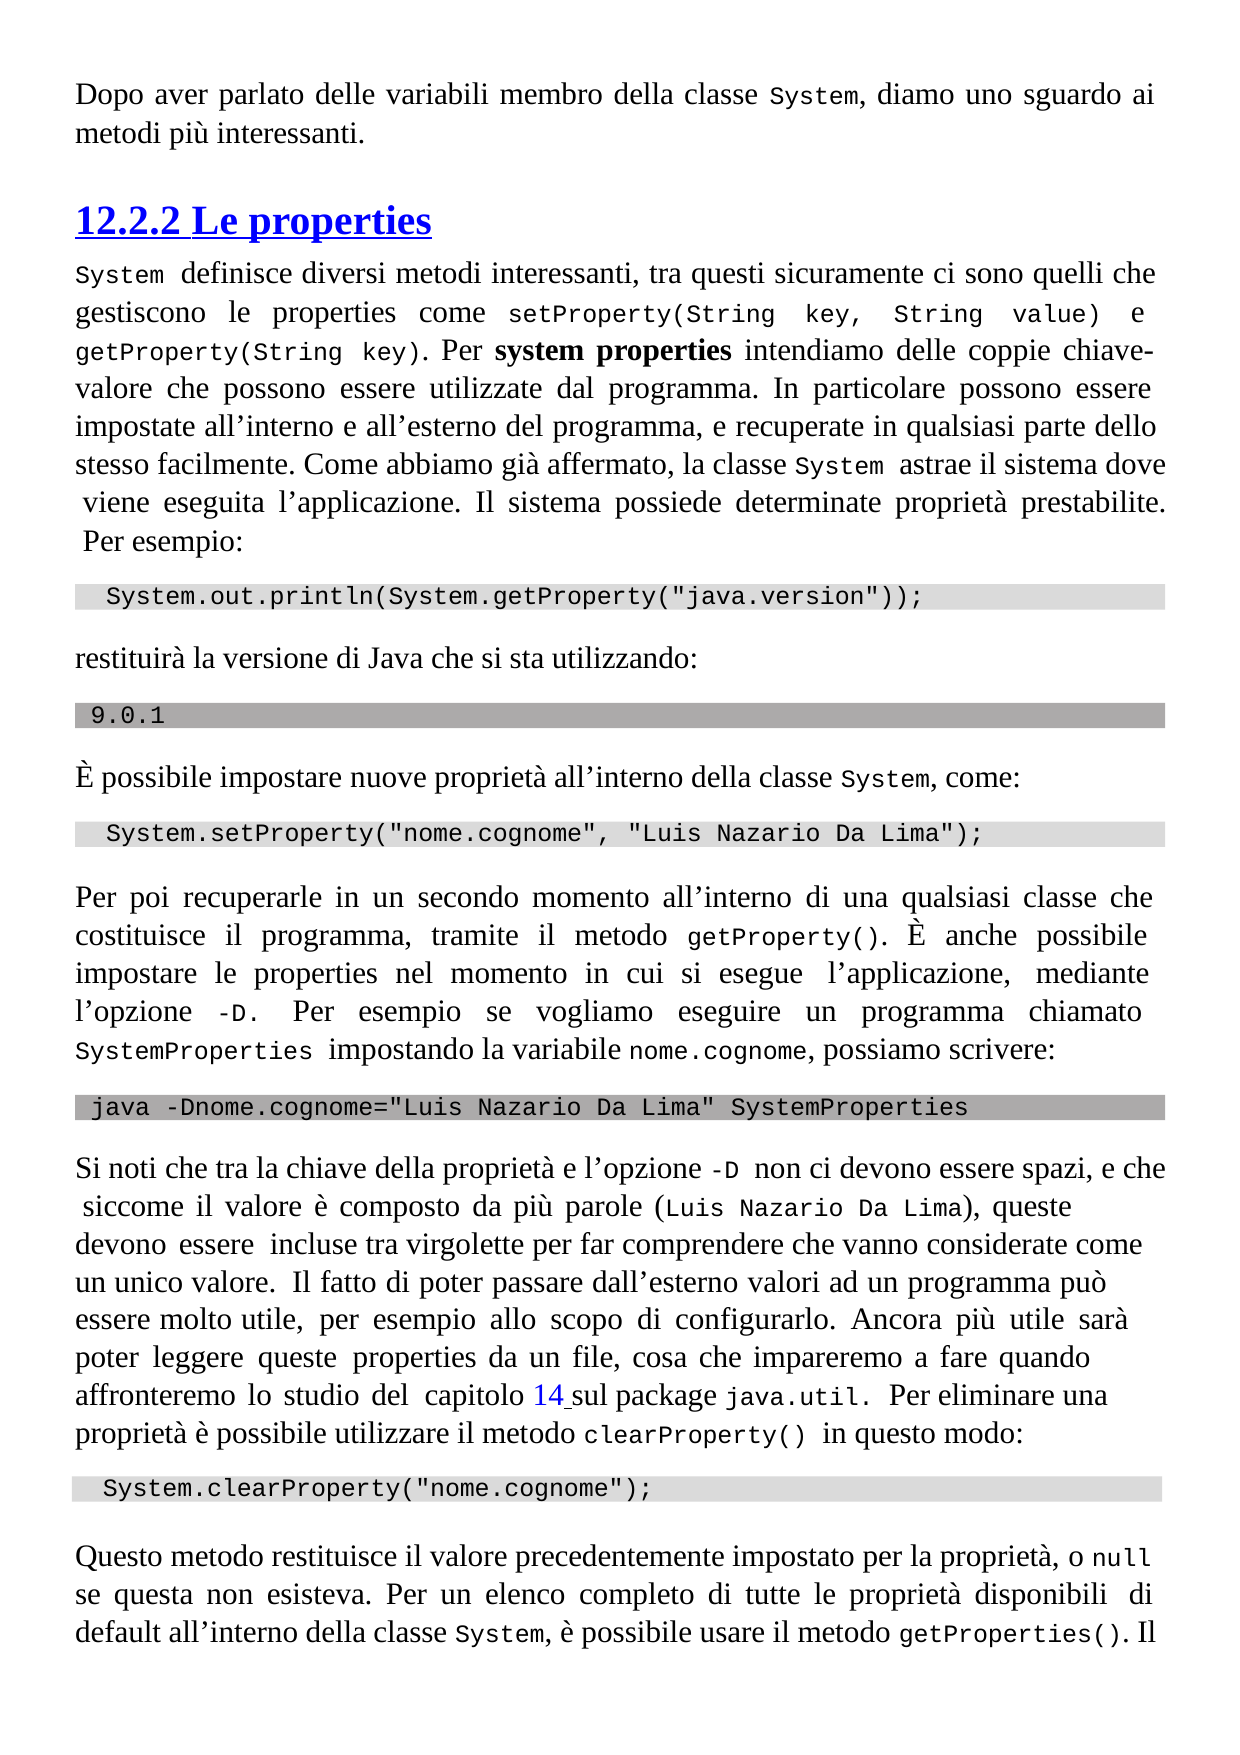

Dopo aver parlato delle variabili membro della classe System, diamo uno sguardo ai  metodi più interessanti.

12.2.2 Le properties
System definisce diversi metodi interessanti, tra questi sicuramente ci sono quelli che  gestiscono le properties come setProperty(String key, String value) e  getProperty(String key). Per system properties intendiamo delle coppie chiave-  valore che possono essere utilizzate dal programma. In particolare possono essere  impostate all’interno e all’esterno del programma, e recuperate in qualsiasi parte dello  stesso facilmente. Come abbiamo già affermato, la classe System astrae il sistema dove  viene eseguita l’applicazione. Il sistema possiede determinate proprietà prestabilite.  Per esempio:
System.out.println(System.getProperty("java.version"));
restituirà la versione di Java che si sta utilizzando:
9.0.1
È possibile impostare nuove proprietà all’interno della classe System, come:
System.setProperty("nome.cognome", "Luis Nazario Da Lima");
Per poi recuperarle in un secondo momento all’interno di una qualsiasi classe che  costituisce il programma, tramite il metodo getProperty(). È anche possibile  impostare le properties nel momento in cui si esegue l’applicazione, mediante  l’opzione -D. Per esempio se vogliamo eseguire un programma chiamato  SystemProperties impostando la variabile nome.cognome, possiamo scrivere:
java -Dnome.cognome="Luis Nazario Da Lima" SystemProperties
Si noti che tra la chiave della proprietà e l’opzione -D non ci devono essere spazi, e che  siccome il valore è composto da più parole (Luis Nazario Da Lima), queste devono essere  incluse tra virgolette per far comprendere che vanno considerate come un unico valore.  Il fatto di poter passare dall’esterno valori ad un programma può essere molto utile,  per esempio allo scopo di configurarlo. Ancora più utile sarà poter leggere queste  properties da un file, cosa che impareremo a fare quando affronteremo lo studio del  capitolo 14 sul package java.util. Per eliminare una proprietà è possibile utilizzare il metodo clearProperty() in questo modo:
System.clearProperty("nome.cognome");
Questo metodo restituisce il valore precedentemente impostato per la proprietà, o null  se questa non esisteva. Per un elenco completo di tutte le proprietà disponibili di  default all’interno della classe System, è possibile usare il metodo getProperties(). Il